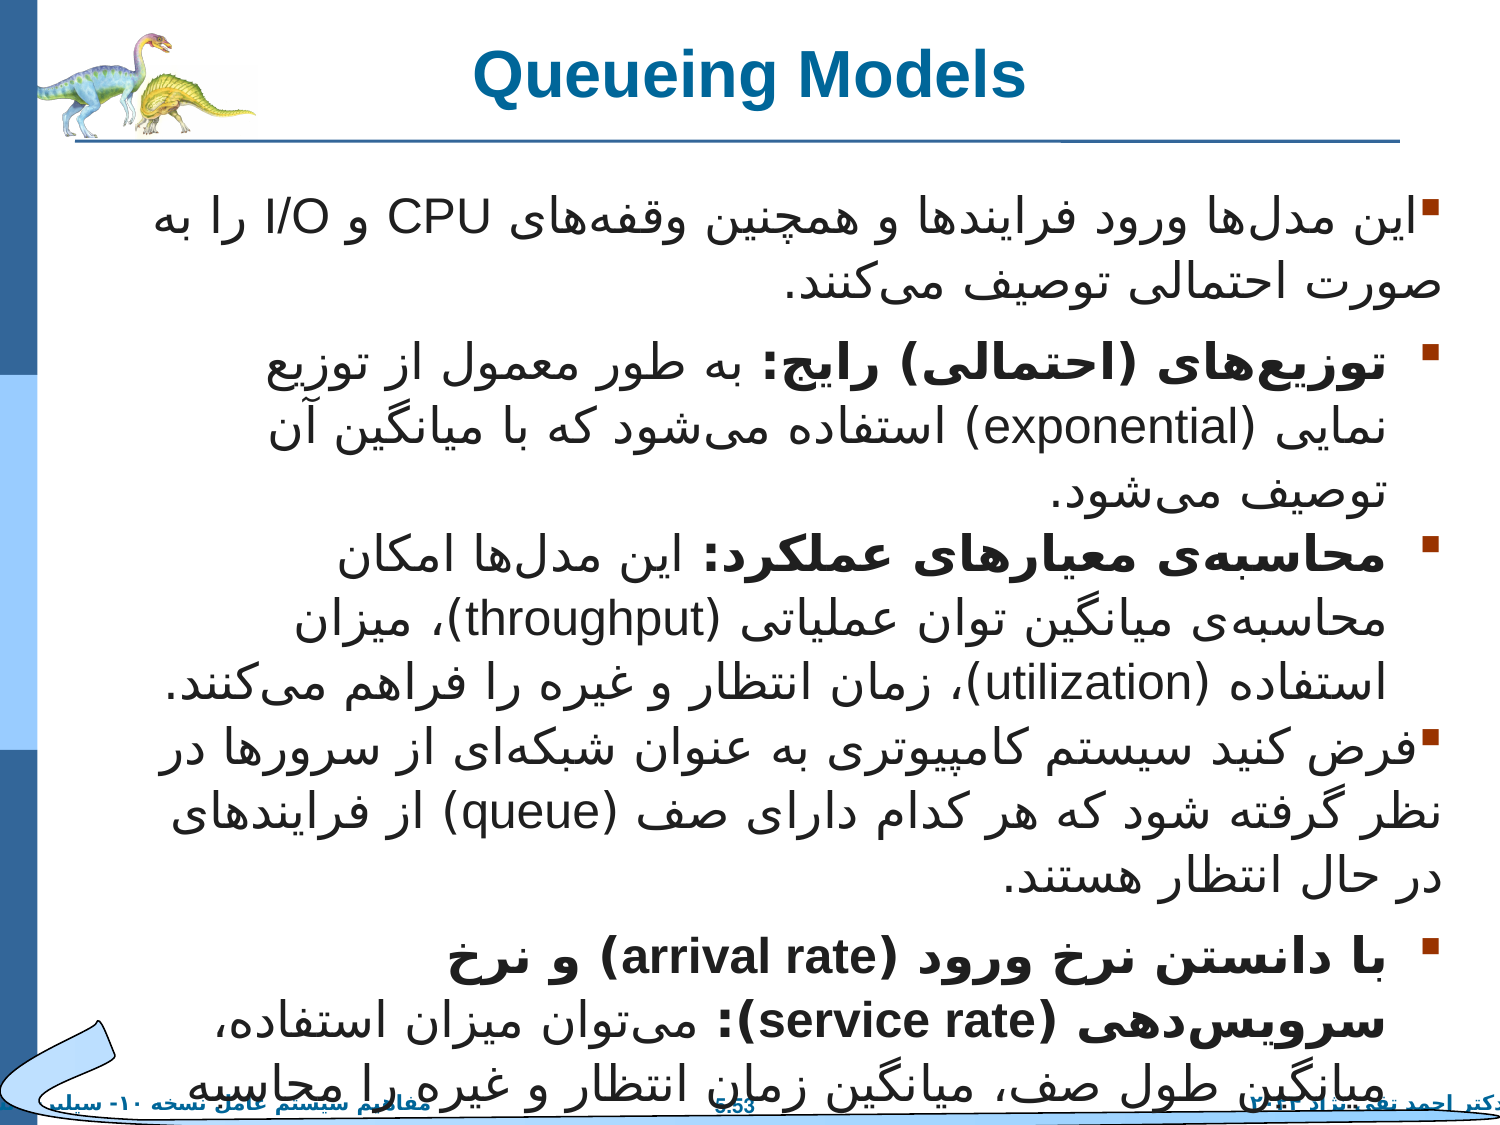

# Queueing Models
این مدل‌ها ورود فرایندها و همچنین وقفه‌های CPU و I/O را به صورت احتمالی توصیف می‌کنند.
توزیع‌های (احتمالی) رایج: به طور معمول از توزیع نمایی (exponential) استفاده می‌شود که با میانگین آن توصیف می‌شود.
محاسبه‌ی معیارهای عملکرد: این مدل‌ها امکان محاسبه‌ی میانگین توان عملیاتی (throughput)، میزان استفاده (utilization)، زمان انتظار و غیره را فراهم می‌کنند.
فرض کنید سیستم کامپیوتری به عنوان شبکه‌ای از سرورها در نظر گرفته شود که هر کدام دارای صف (queue) از فرایندهای در حال انتظار هستند.
با دانستن نرخ ورود (arrival rate) و نرخ سرویس‌دهی (service rate): می‌توان میزان استفاده، میانگین طول صف، میانگین زمان انتظار و غیره را محاسبه کرد.